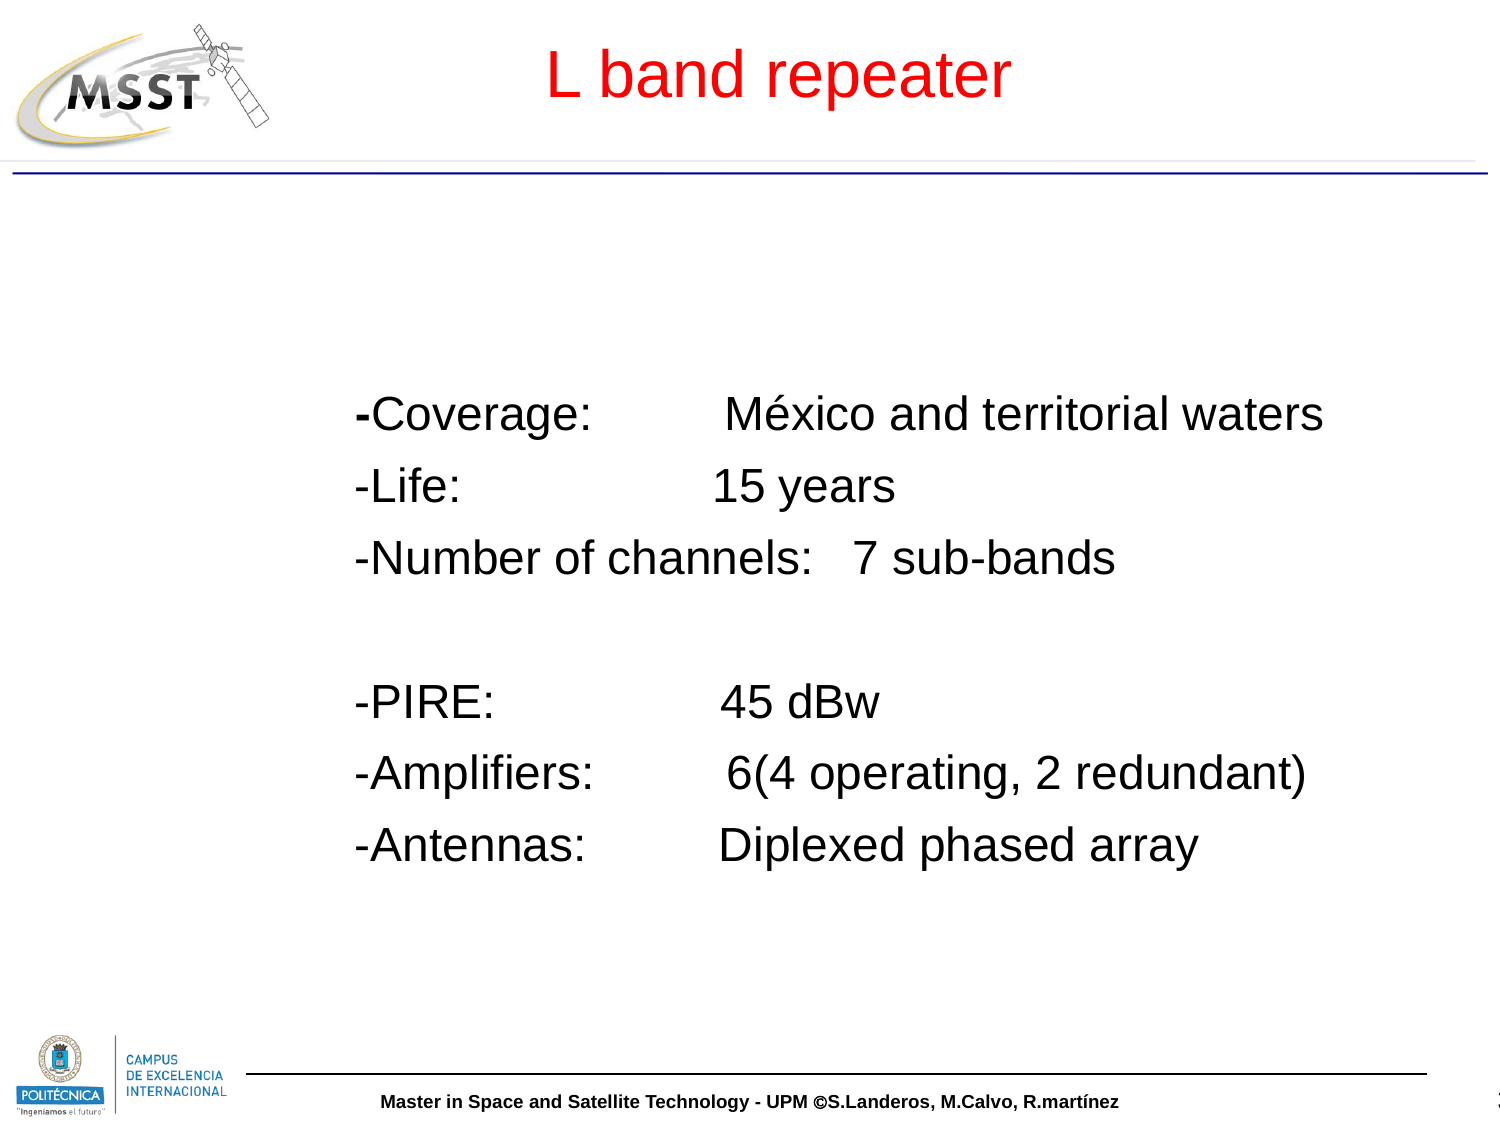

# L band repeater

                    -Coverage:          México and territorial waters
                    -Life:                   15 years
                    -Number of channels:   7 sub-bands

                    -PIRE:                 45 dBw
                    -Amplifiers:          6(4 operating, 2 redundant)
                    -Antennas:          Diplexed phased array